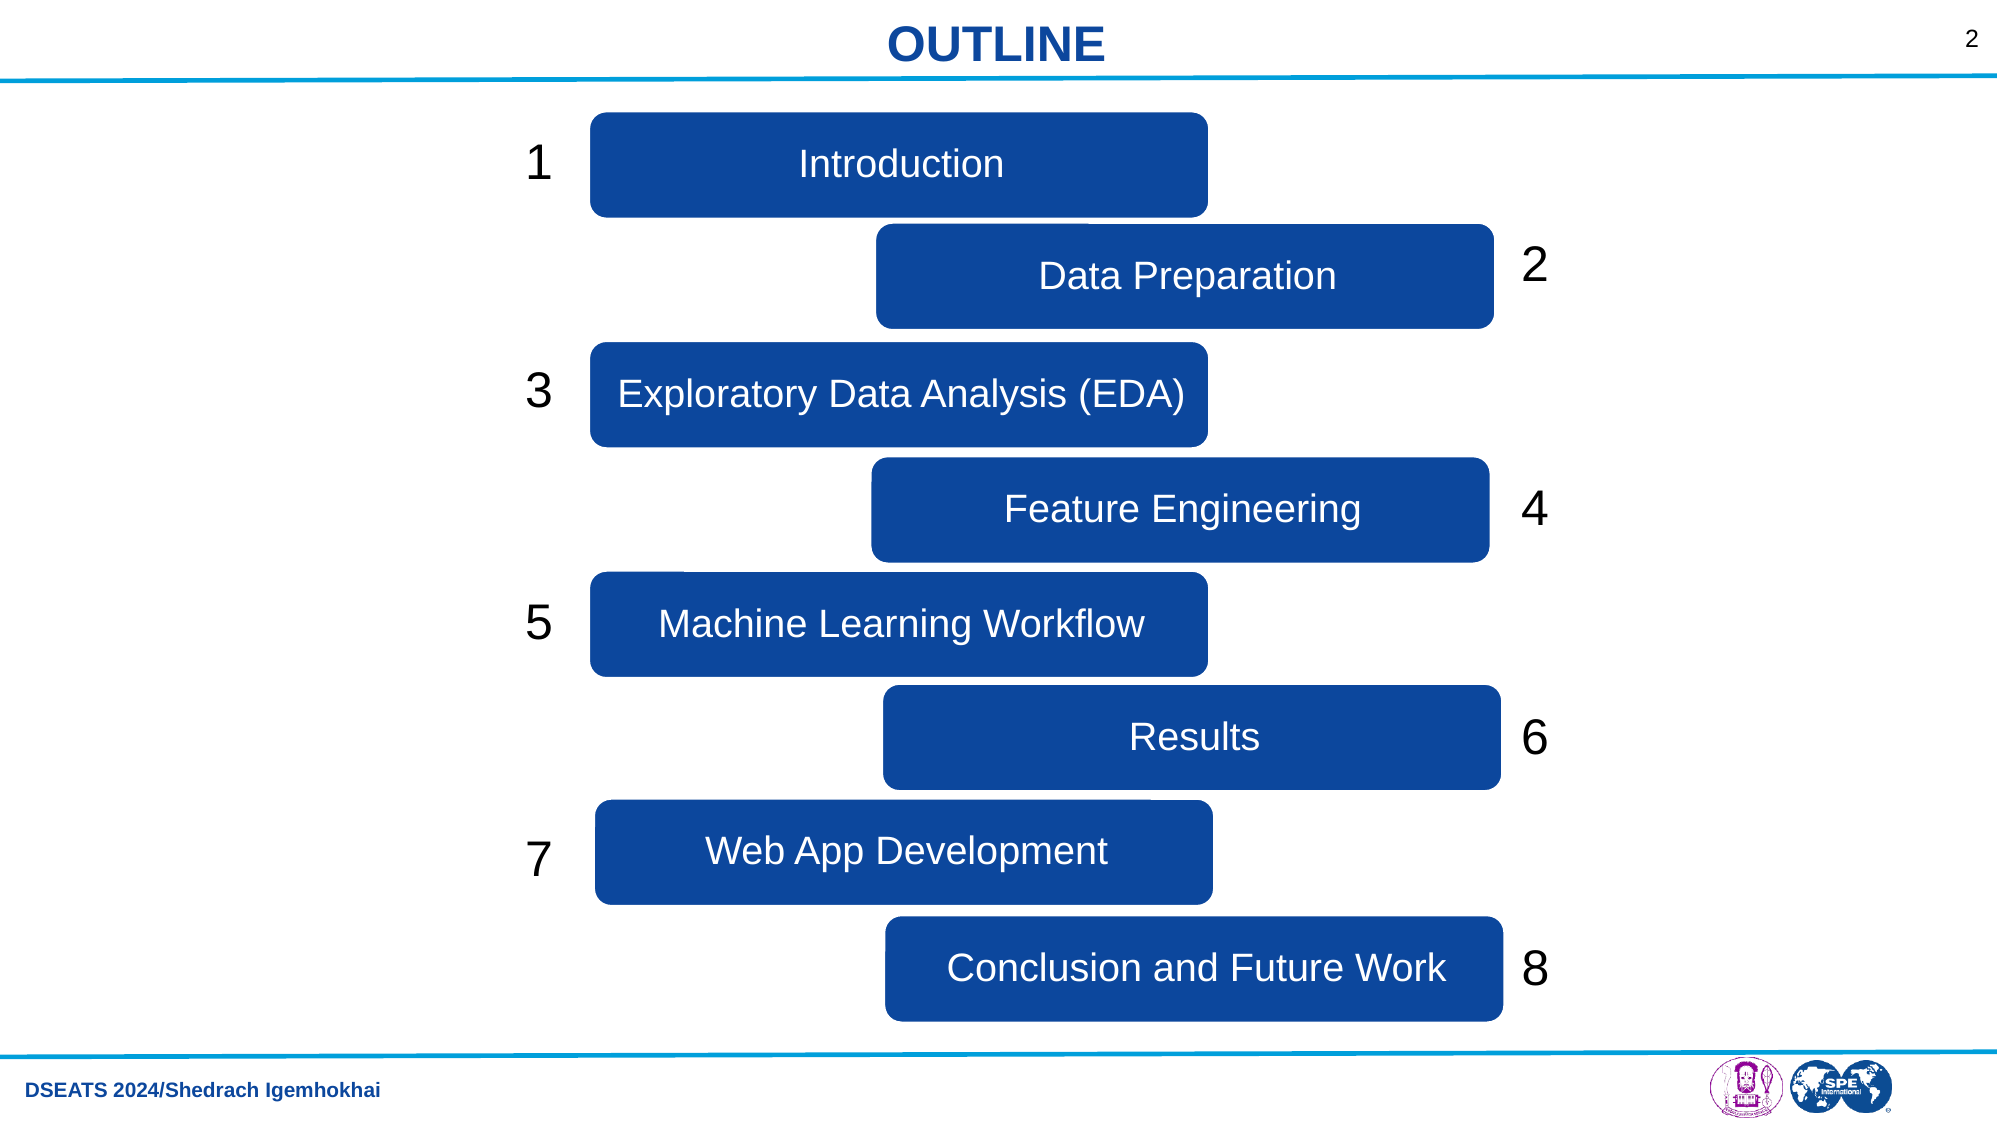

# OUTLINE
2
Introduction
Data Preparation
Exploratory Data Analysis (EDA)
Feature Engineering
Machine Learning Workflow
Results
Web App Development
Conclusion and Future Work
1
2
3
4
5
6
7
8